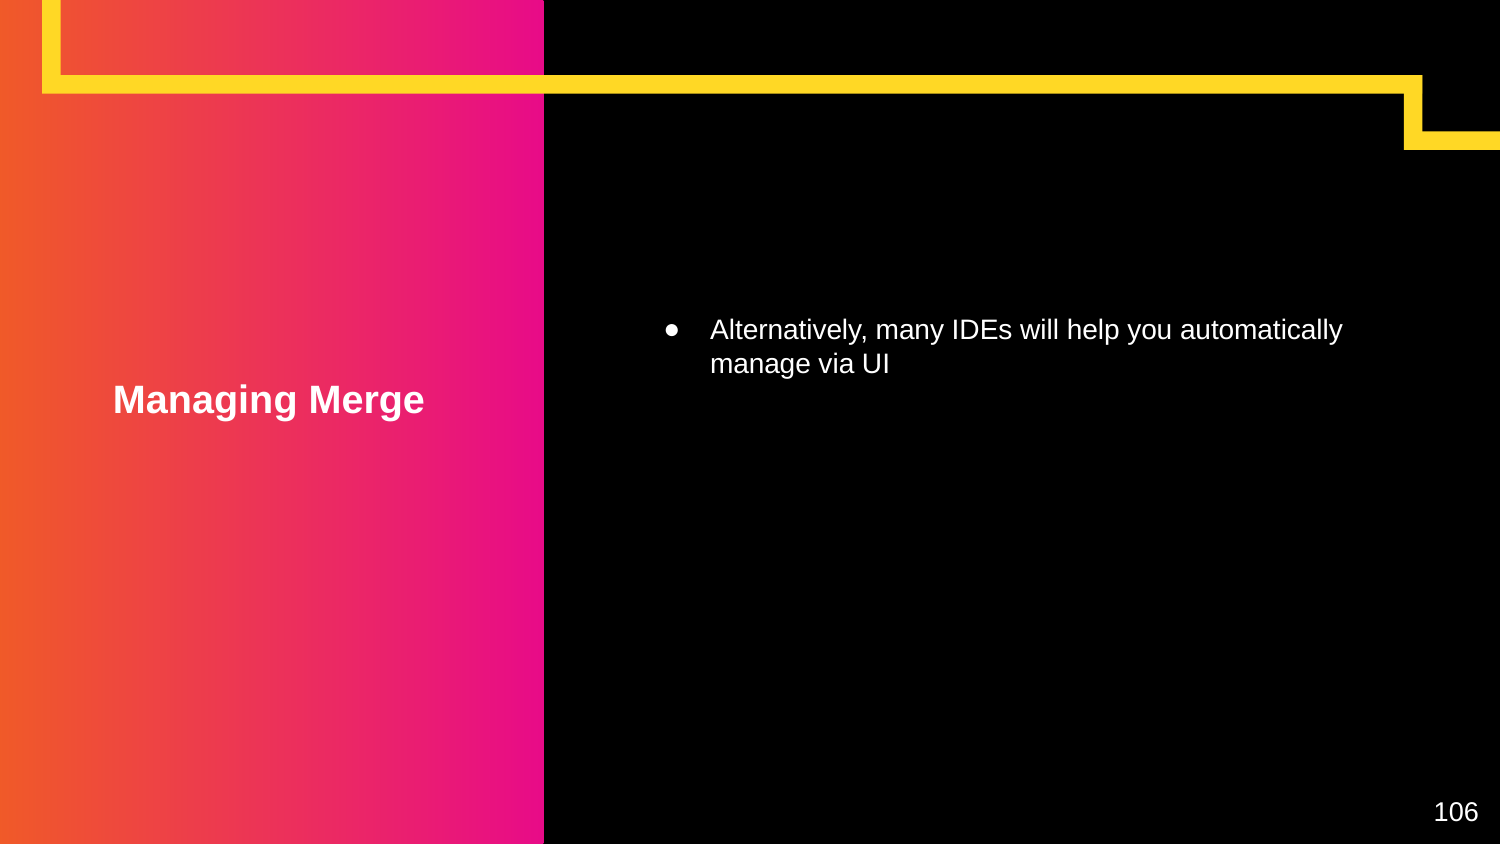

Alternatively, many IDEs will help you automatically manage via UI
# Managing Merge
106